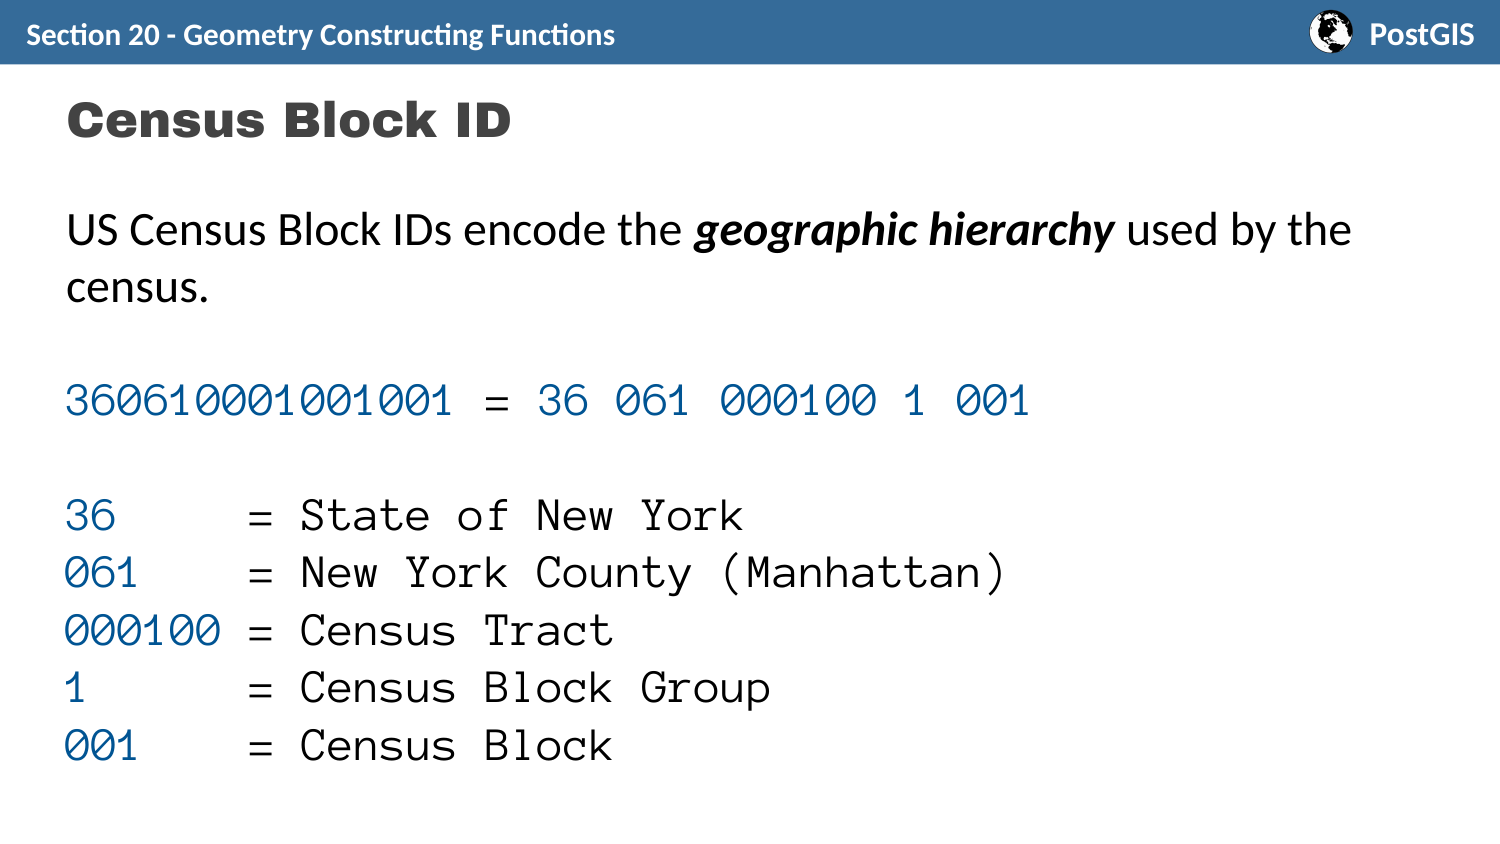

Section 20 - Geometry Constructing Functions
# Census Block ID
US Census Block IDs encode the geographic hierarchy used by the census.

360610001001001 = 36 061 000100 1 001

36     = State of New York
061    = New York County (Manhattan)
000100 = Census Tract
1      = Census Block Group
001    = Census Block